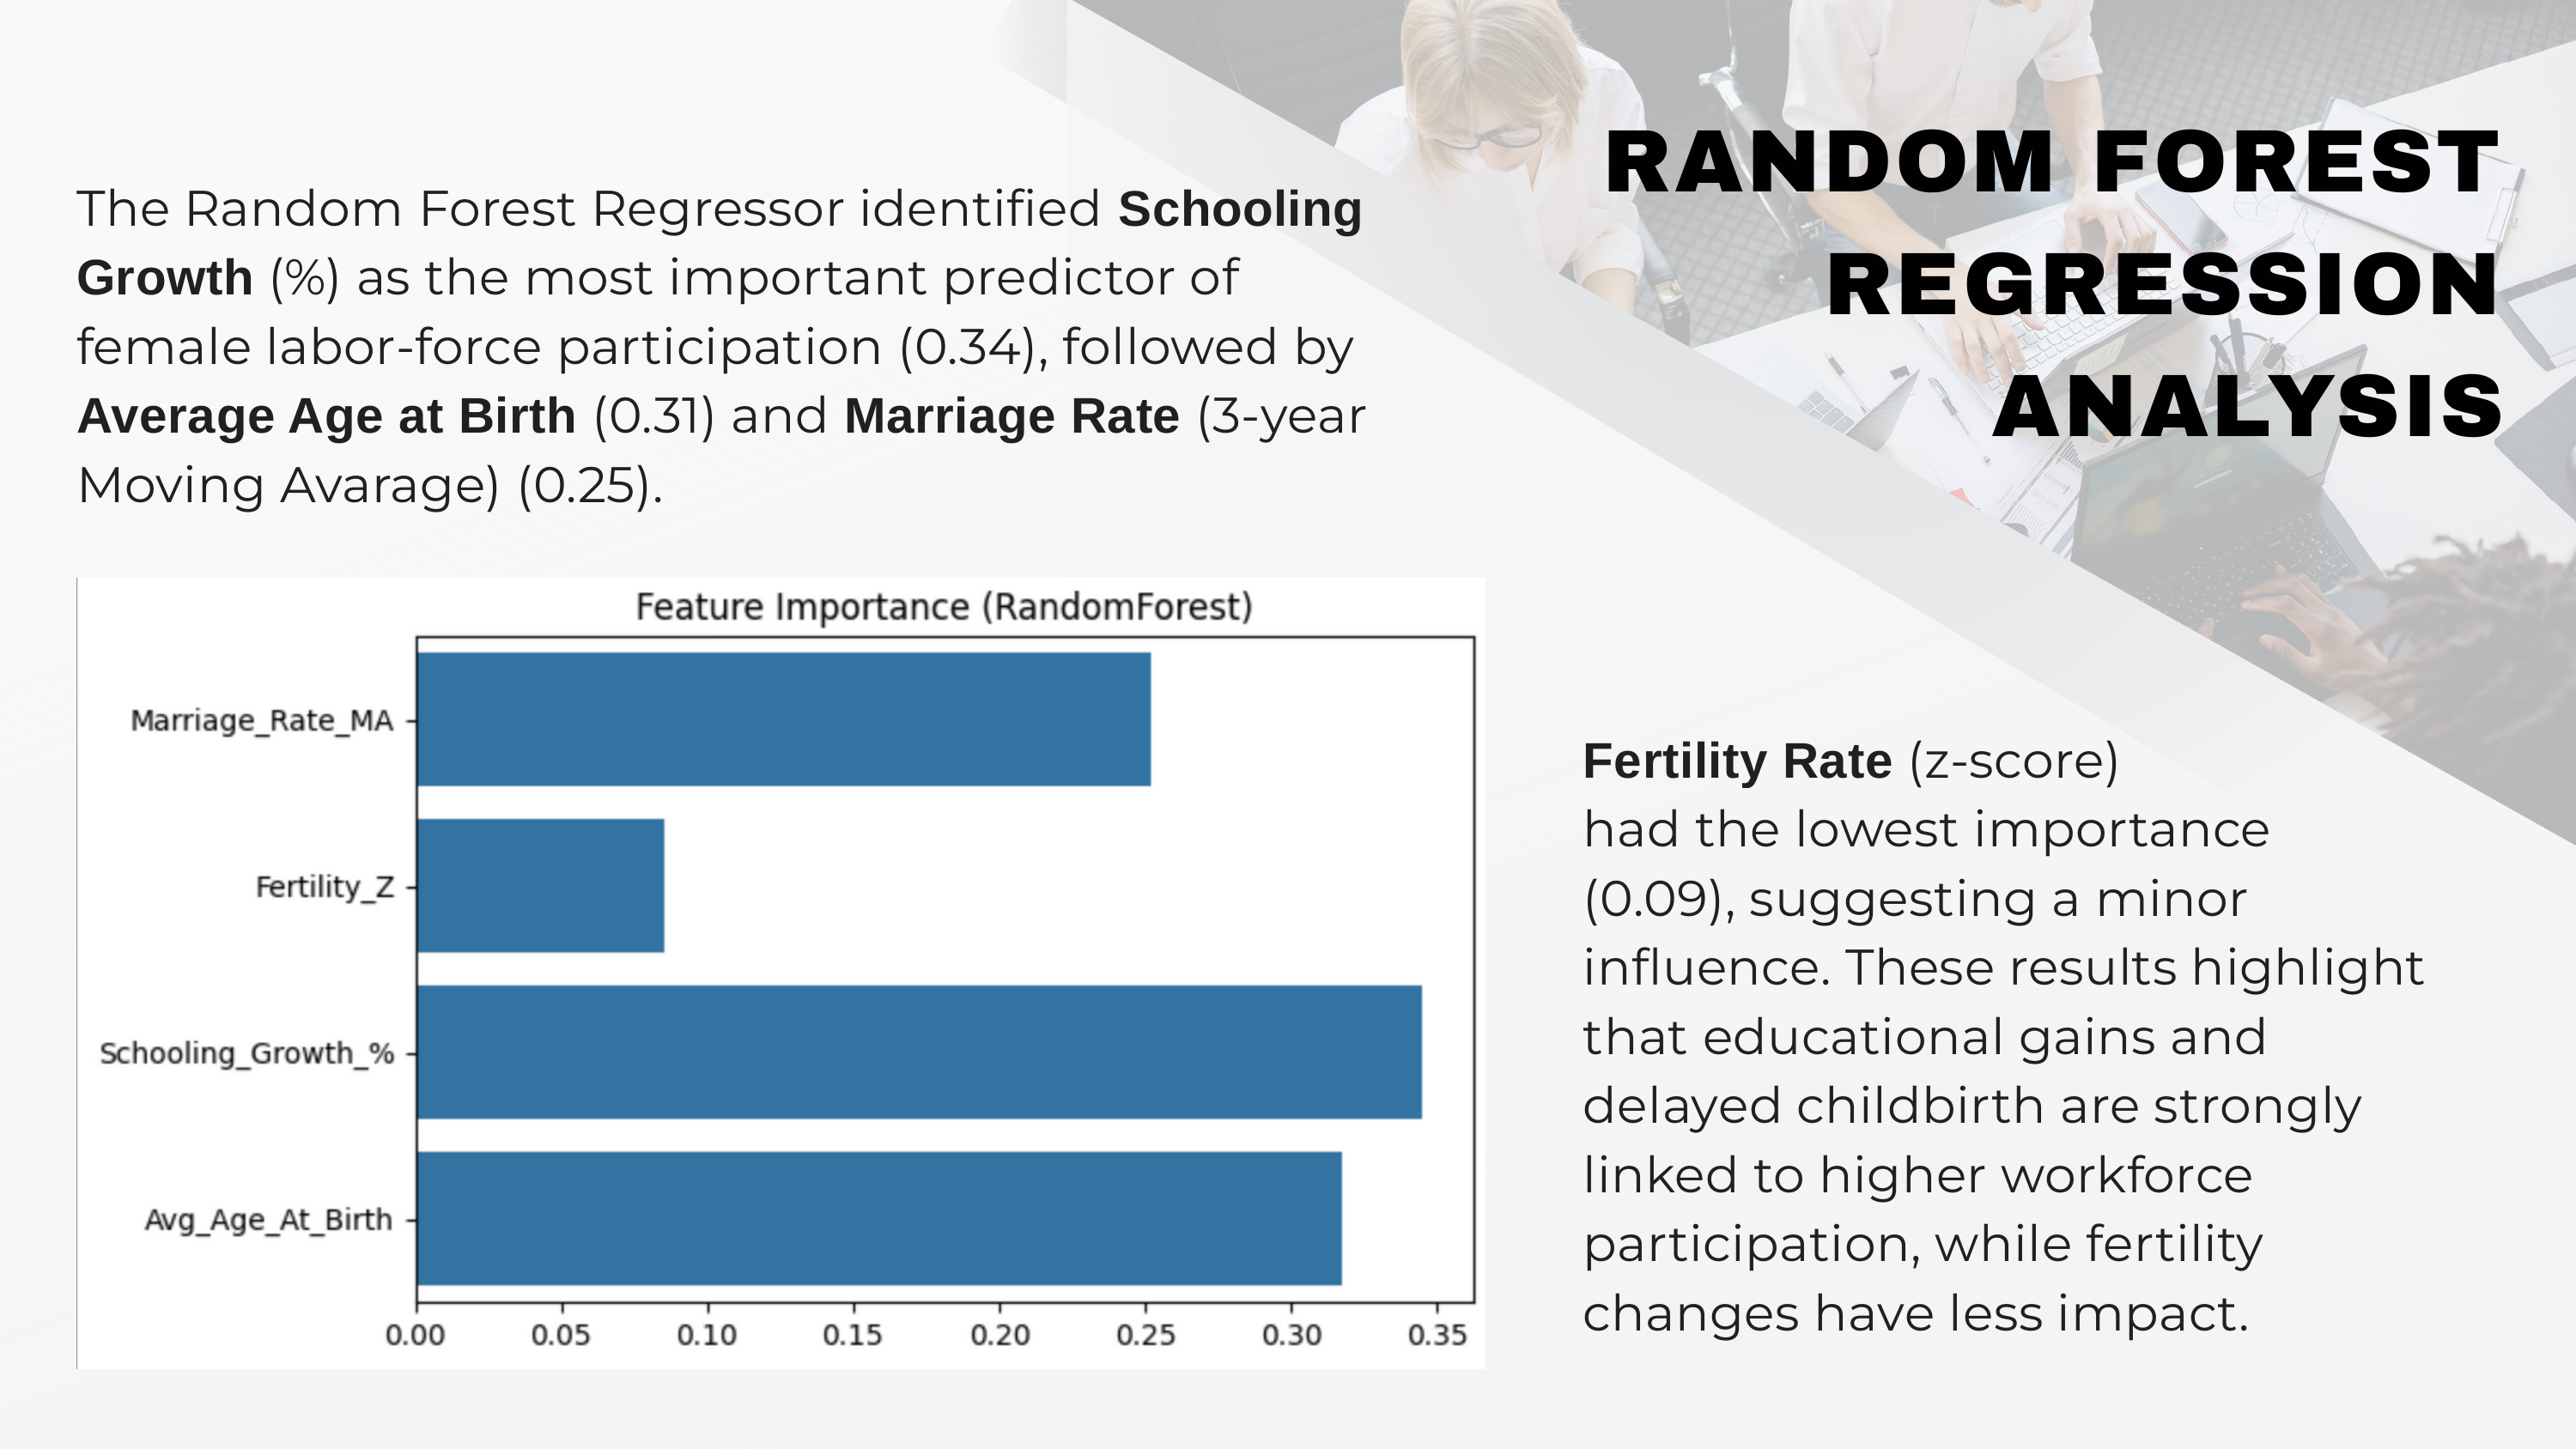

RANDOM FOREST REGRESSION ANALYSIS
The Random Forest Regressor identified Schooling Growth (%) as the most important predictor of female labor-force participation (0.34), followed by Average Age at Birth (0.31) and Marriage Rate (3-year Moving Avarage) (0.25).

Fertility Rate (z-score)
had the lowest importance (0.09), suggesting a minor influence. These results highlight that educational gains and delayed childbirth are strongly linked to higher workforce participation, while fertility changes have less impact.